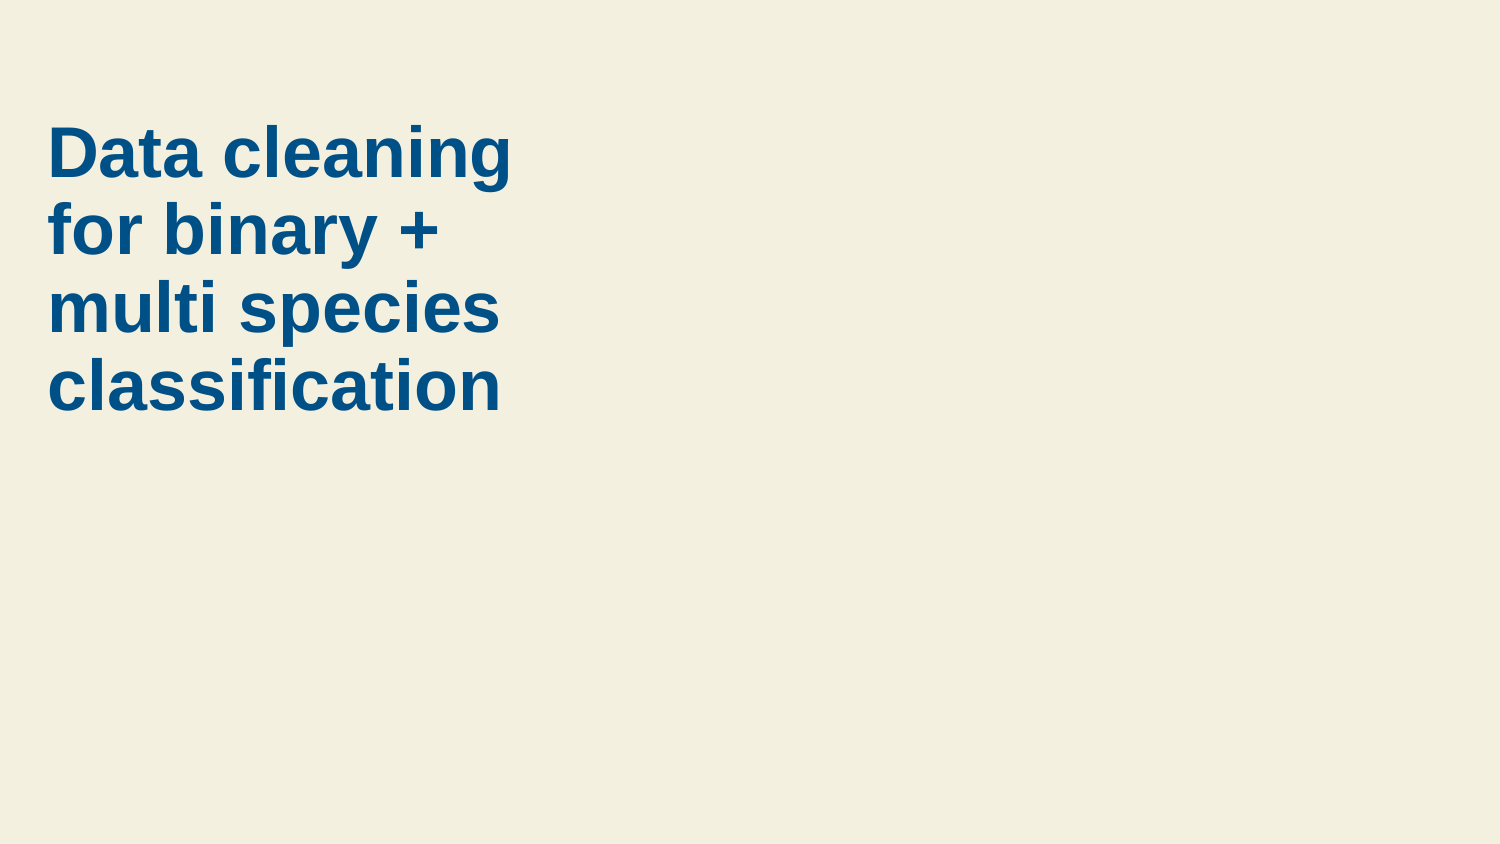

# Data cleaning for binary + multi species classification